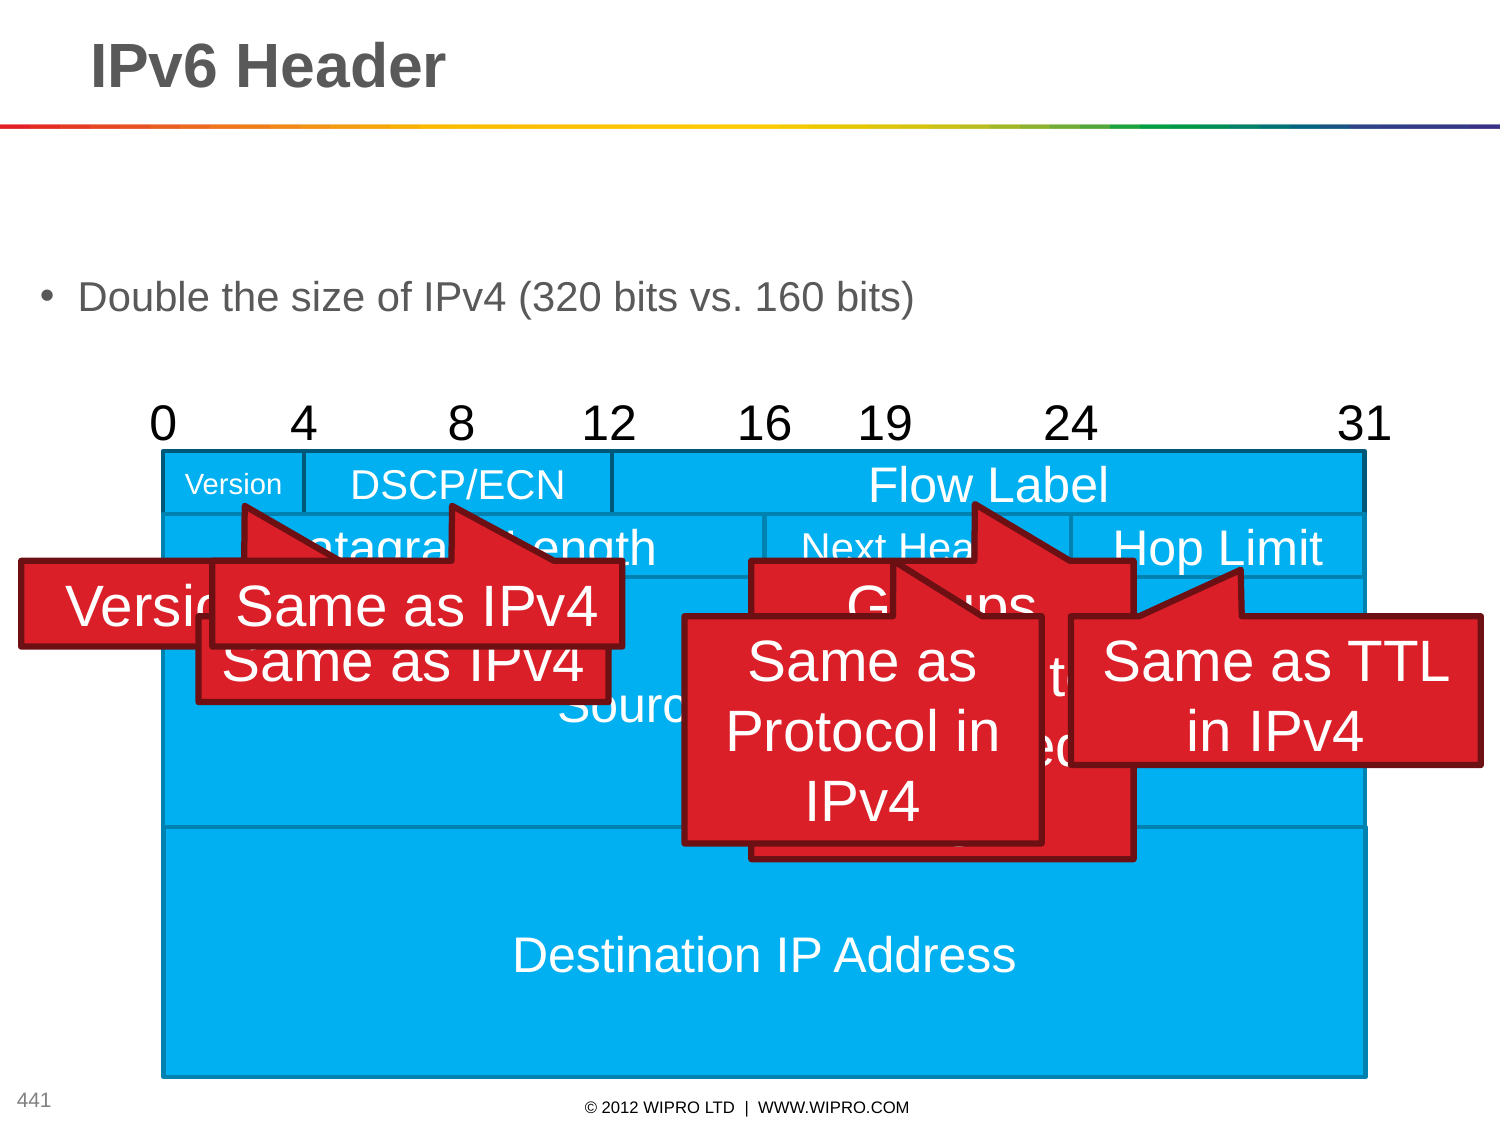

441
# IPv6 Header
Double the size of IPv4 (320 bits vs. 160 bits)
12
31
24
0
4
8
16
19
Flow Label
DSCP/ECN
Version
Hop Limit
Datagram Length
Next Header

Version = 6

Groups packets into flows, used for QoS

Same as IPv4
Source IP Address

Same as TTL in IPv4

Same as IPv4

Same as Protocol in IPv4
Destination IP Address